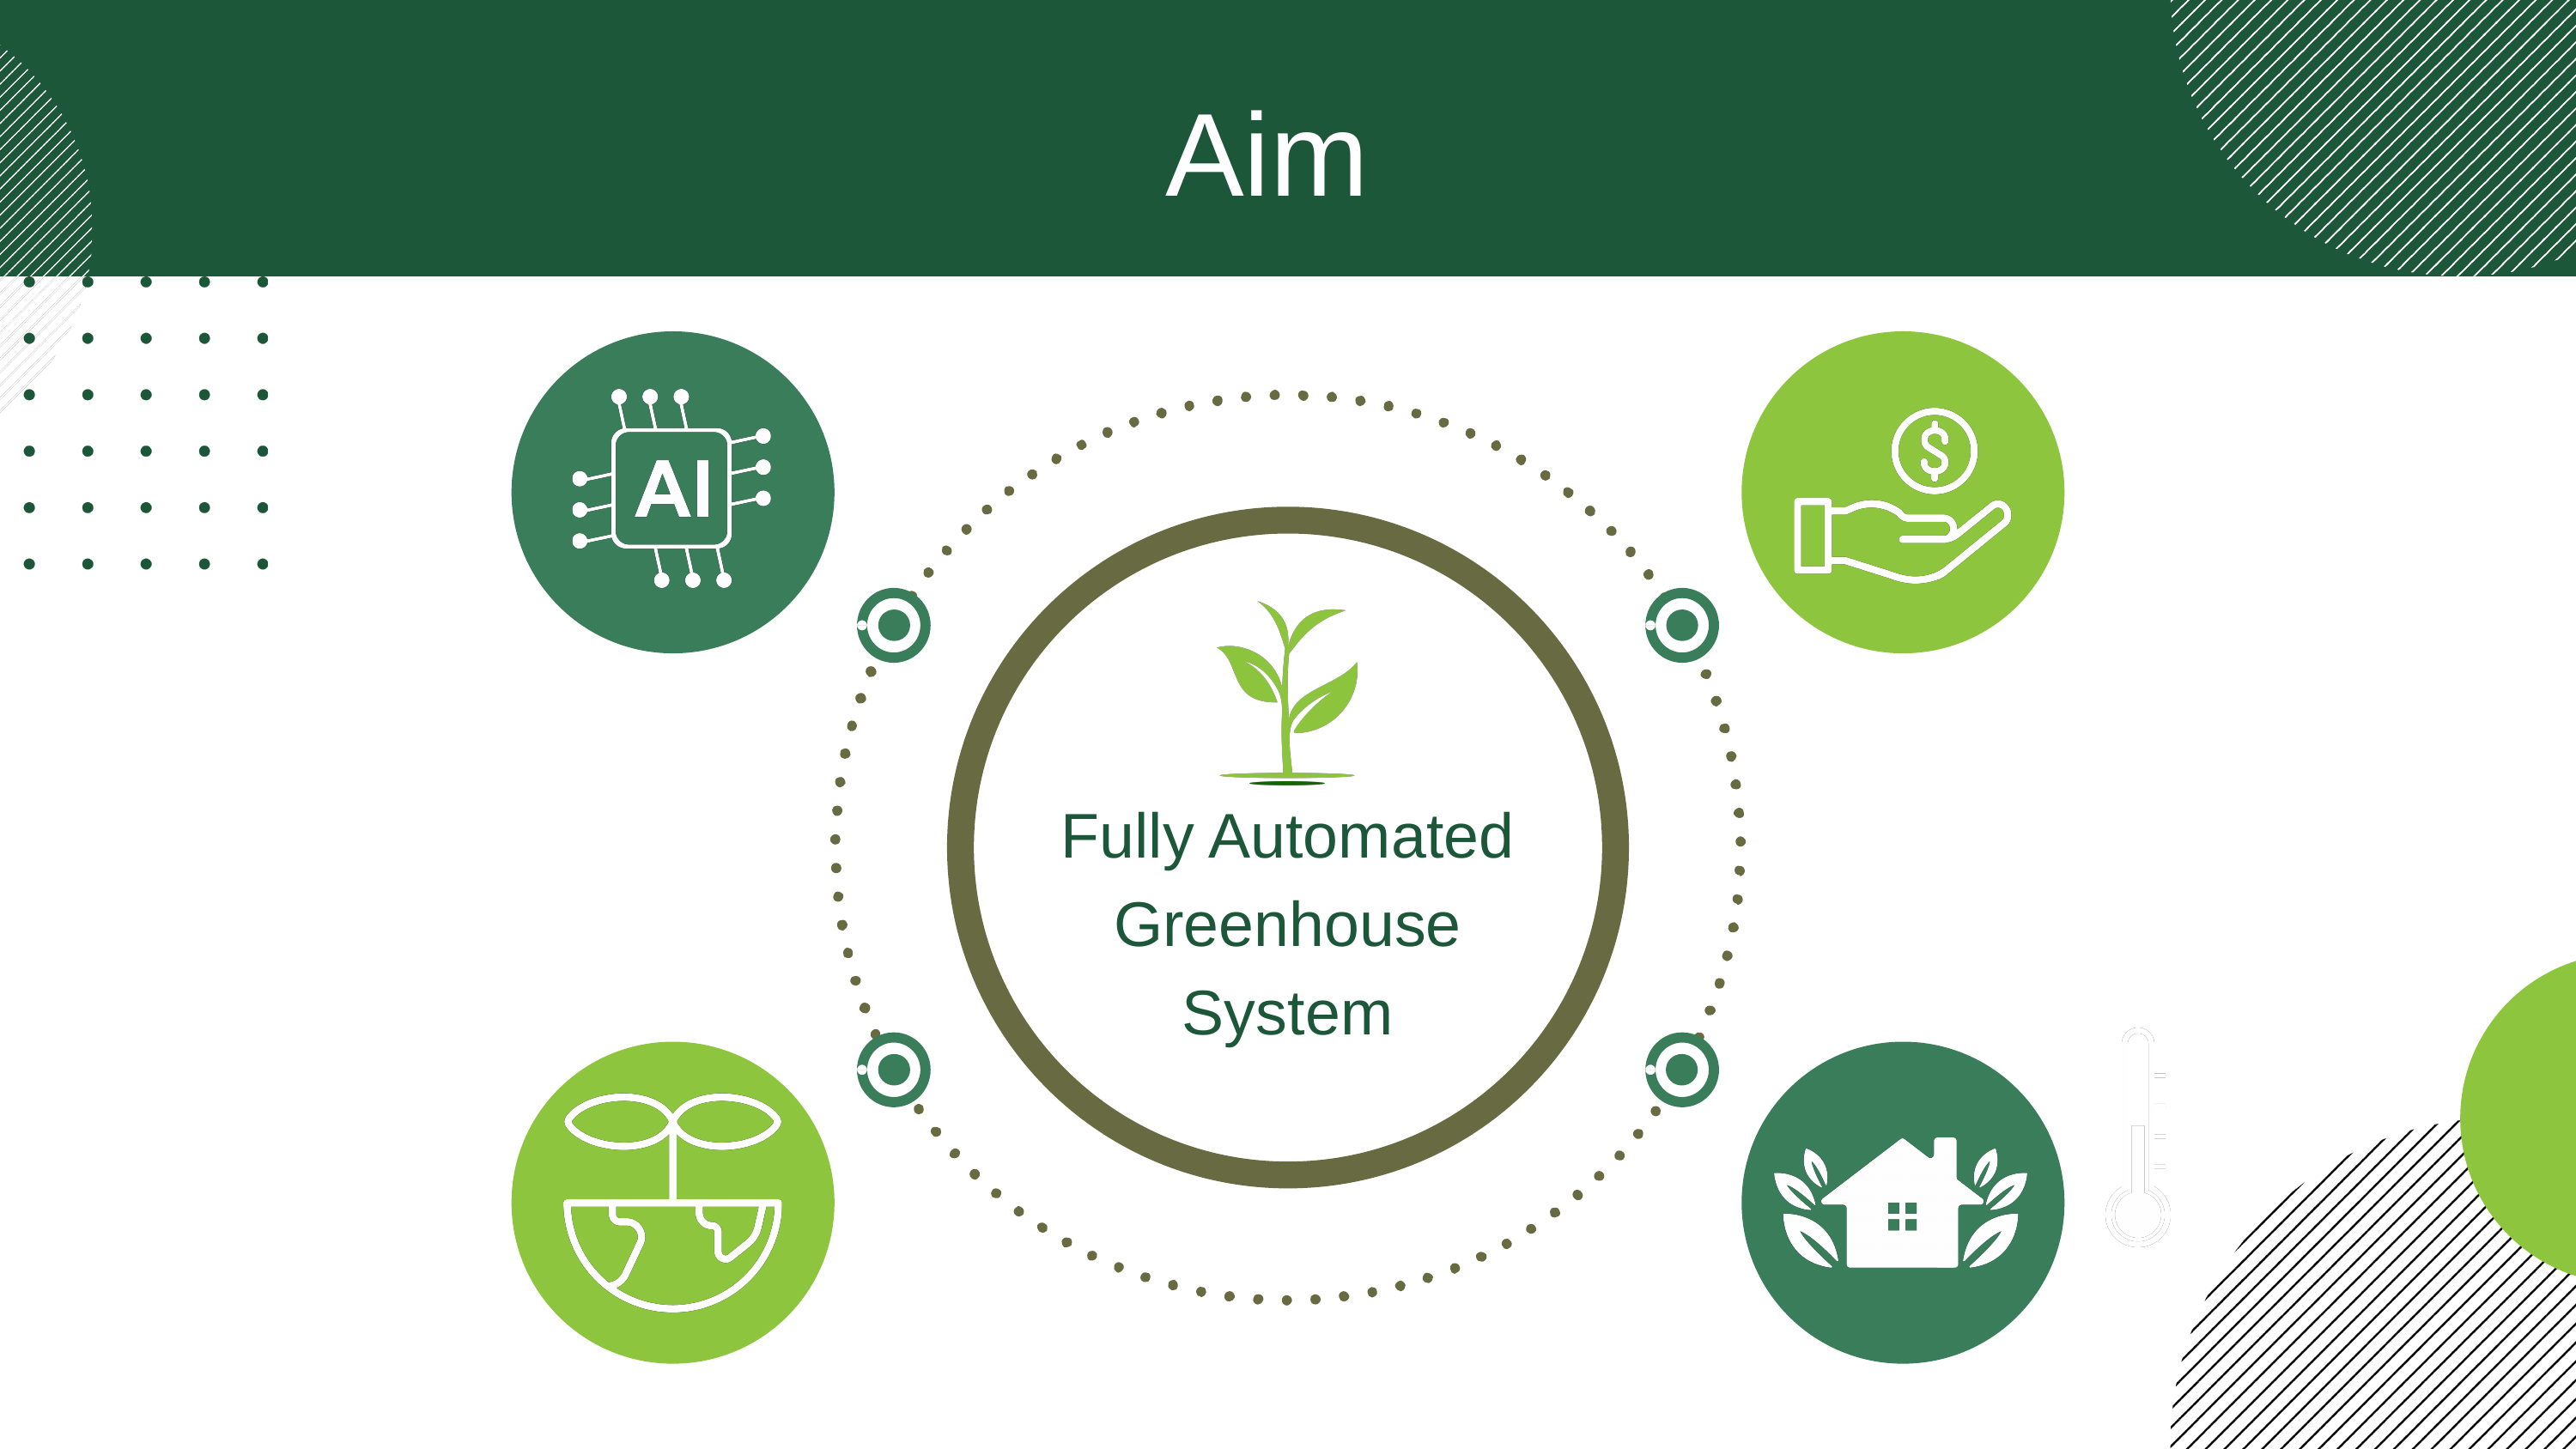

Aim

Fully Automated Greenhouse System

Unnecesary
heating